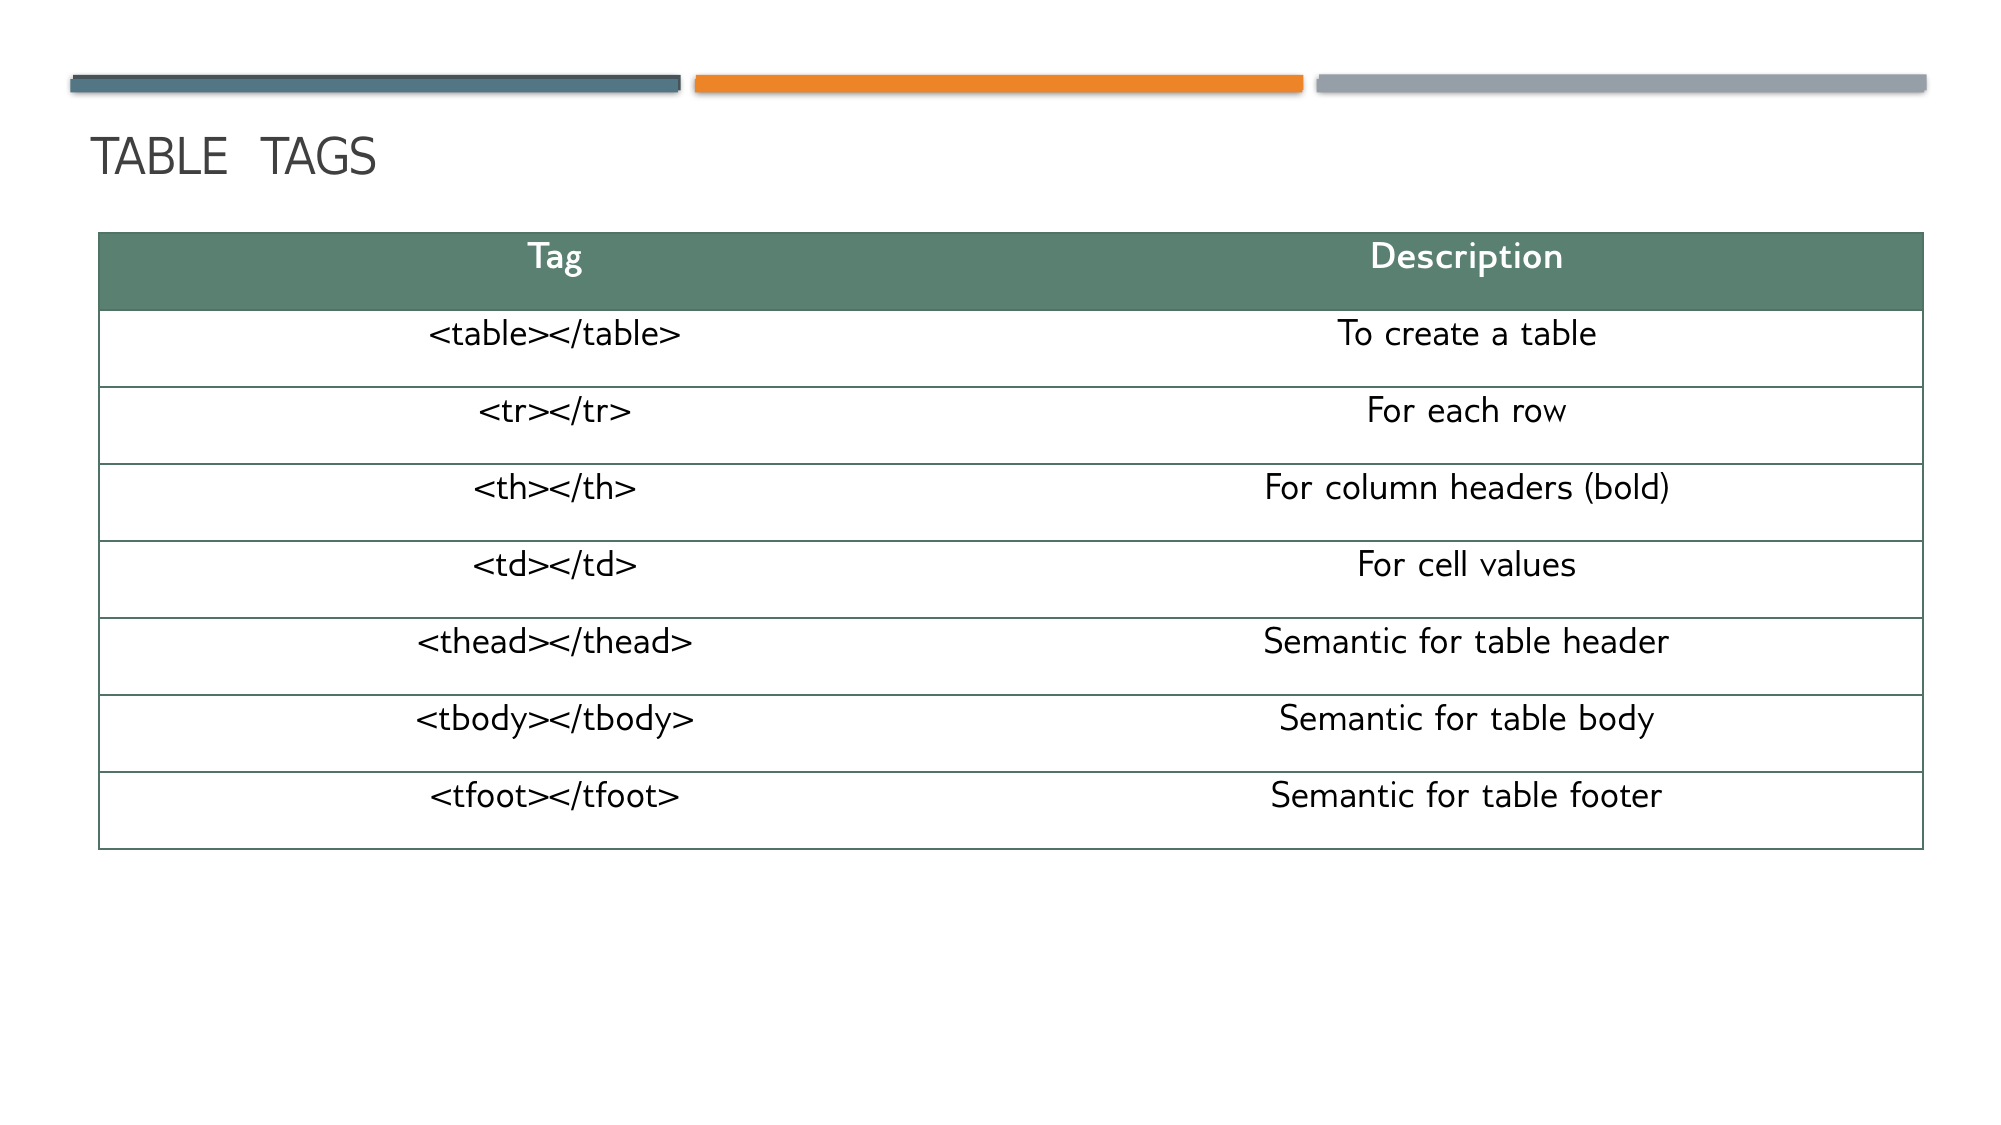

# Table  tags
| Tag | Description |
| --- | --- |
| <table></table> | To create a table |
| <tr></tr> | For each row |
| <th></th> | For column headers (bold) |
| <td></td> | For cell values |
| <thead></thead> | Semantic for table header |
| <tbody></tbody> | Semantic for table body |
| <tfoot></tfoot> | Semantic for table footer |